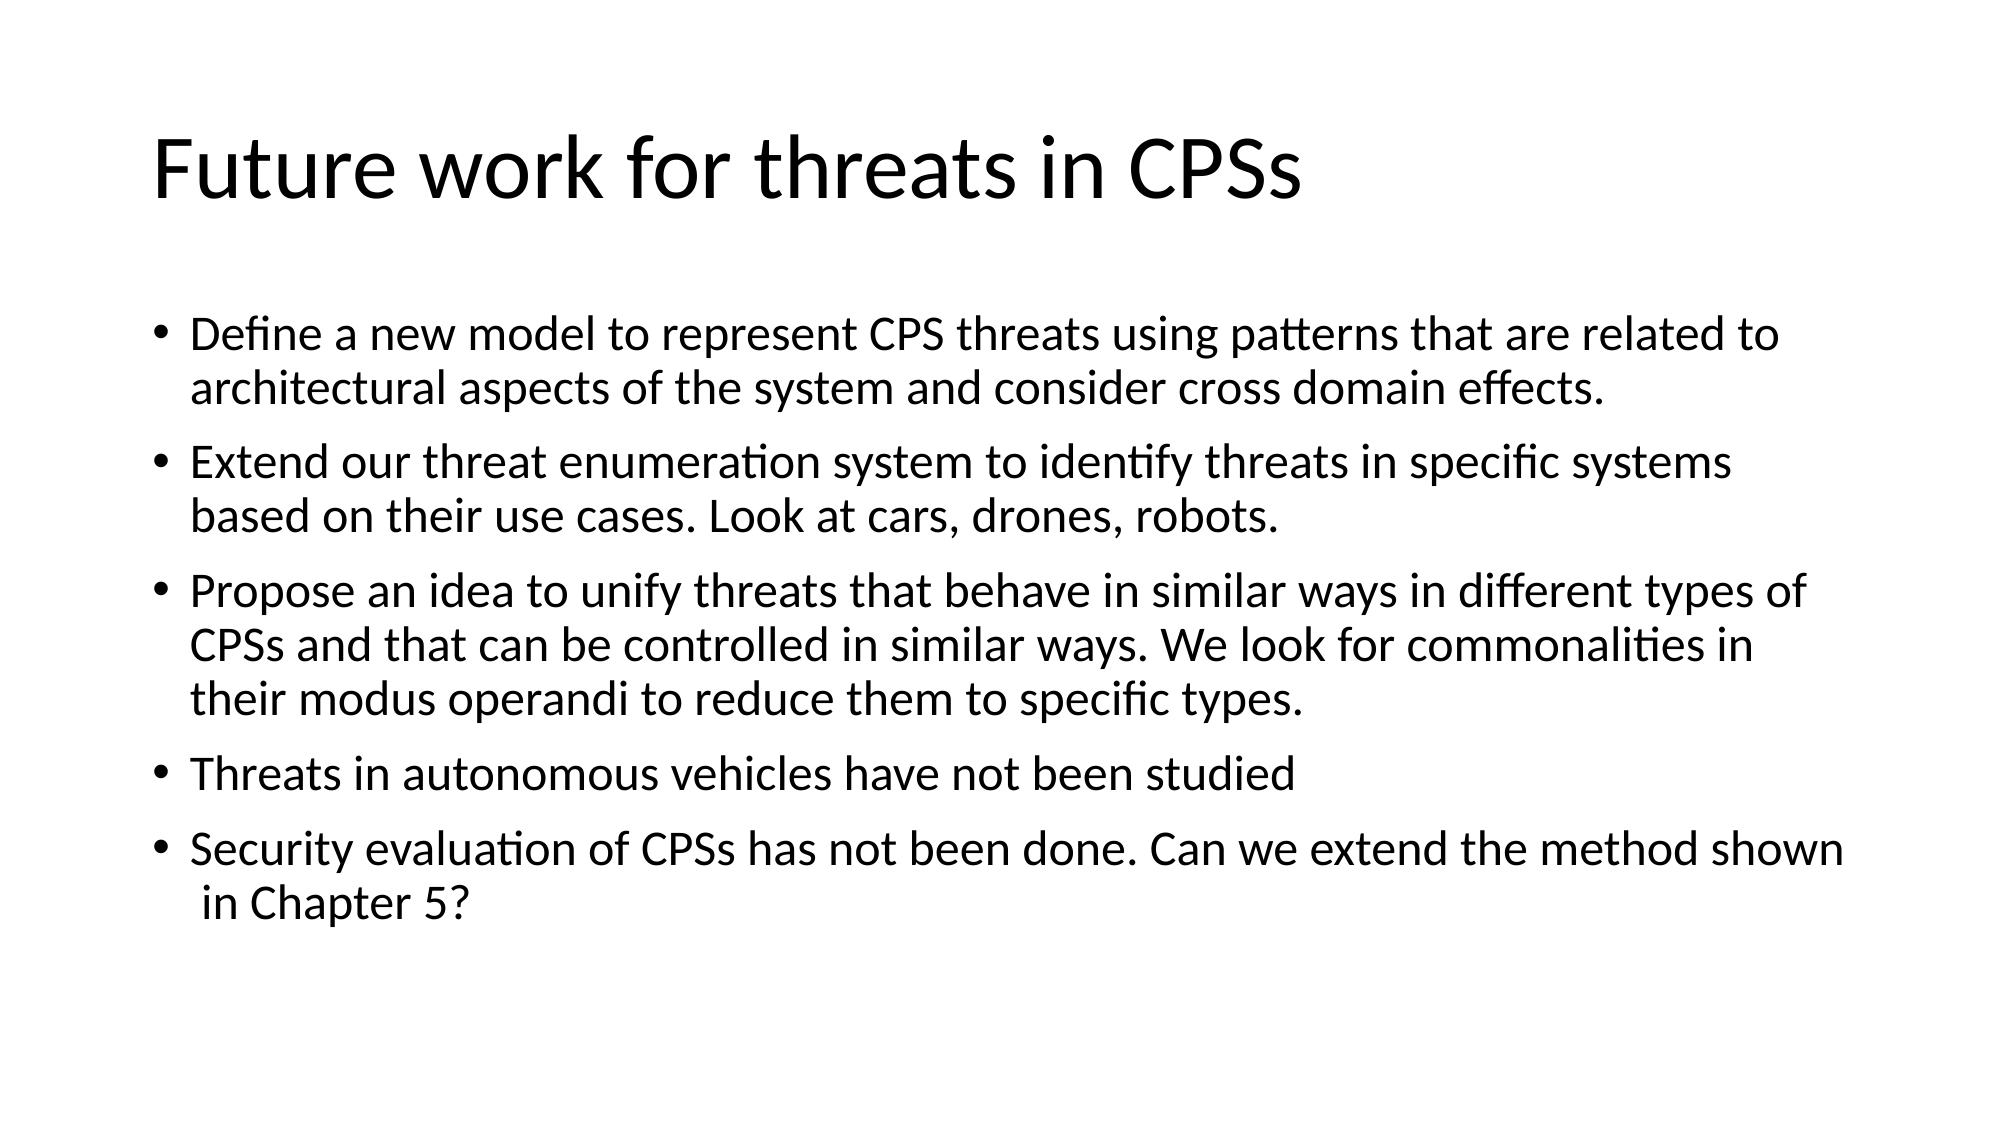

# Future work for threats in CPSs
Define a new model to represent CPS threats using patterns that are related to architectural aspects of the system and consider cross domain effects.
Extend our threat enumeration system to identify threats in specific systems based on their use cases. Look at cars, drones, robots.
Propose an idea to unify threats that behave in similar ways in different types of CPSs and that can be controlled in similar ways. We look for commonalities in their modus operandi to reduce them to specific types.
Threats in autonomous vehicles have not been studied
Security evaluation of CPSs has not been done. Can we extend the method shown  in Chapter 5?